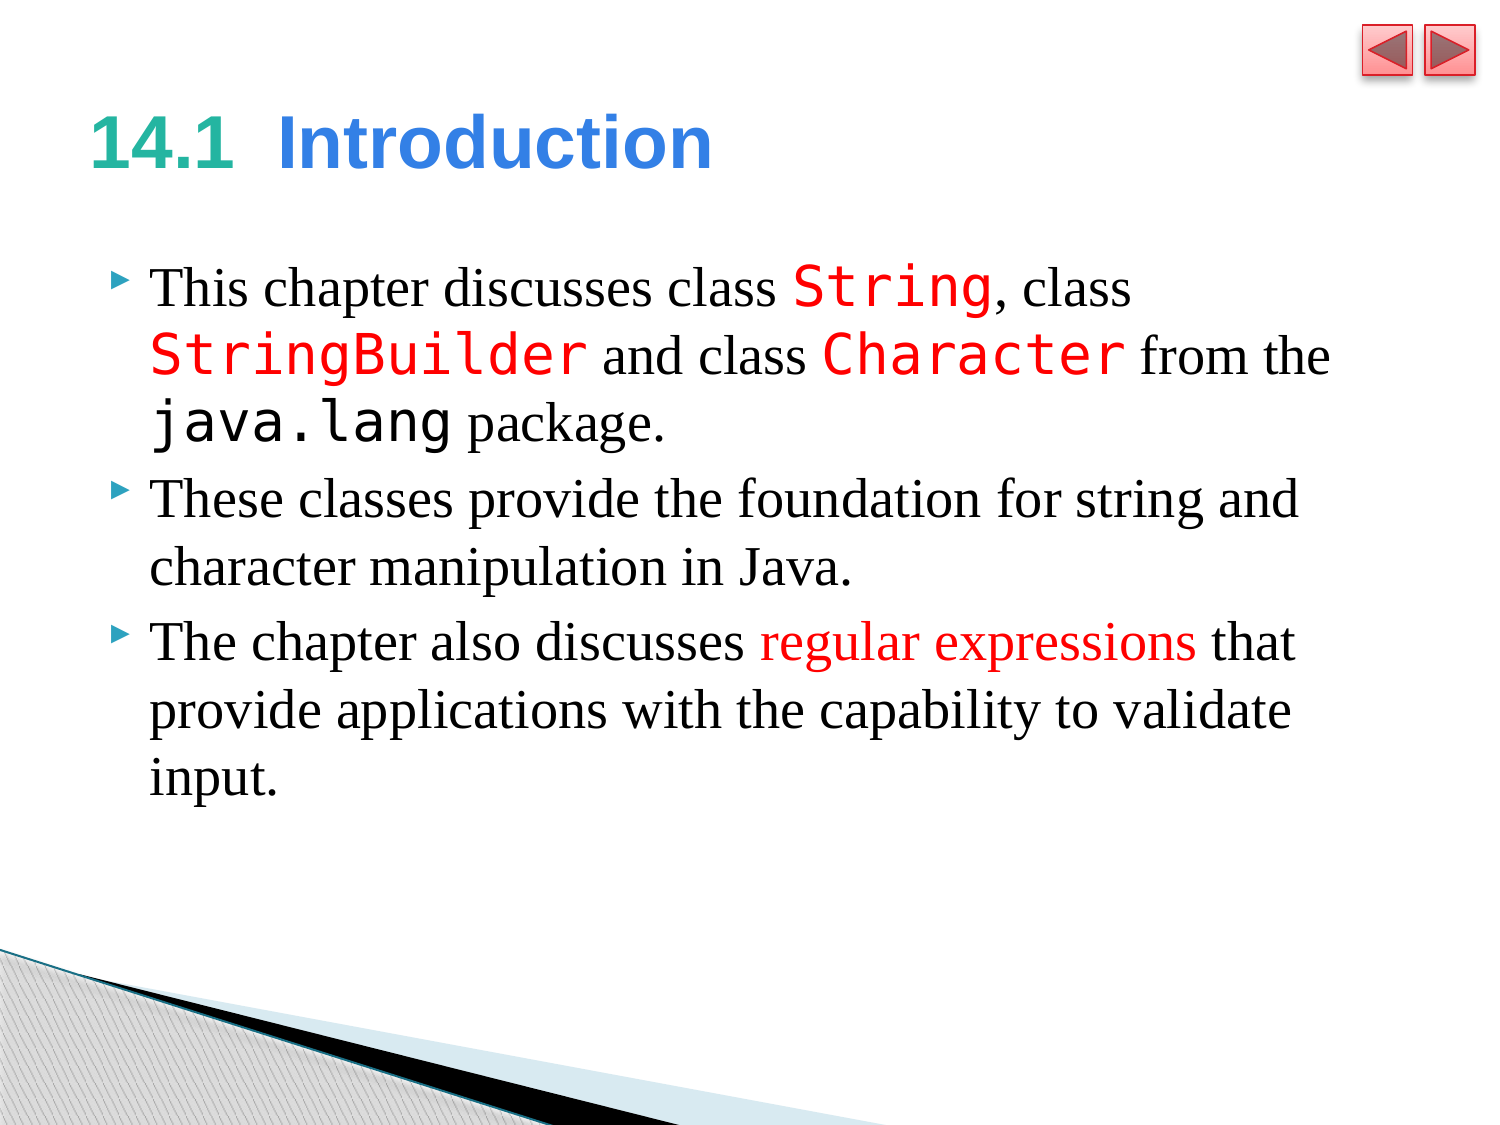

# 14.1  Introduction
This chapter discusses class String, class StringBuilder and class Character from the java.lang package.
These classes provide the foundation for string and character manipulation in Java.
The chapter also discusses regular expressions that provide applications with the capability to validate input.